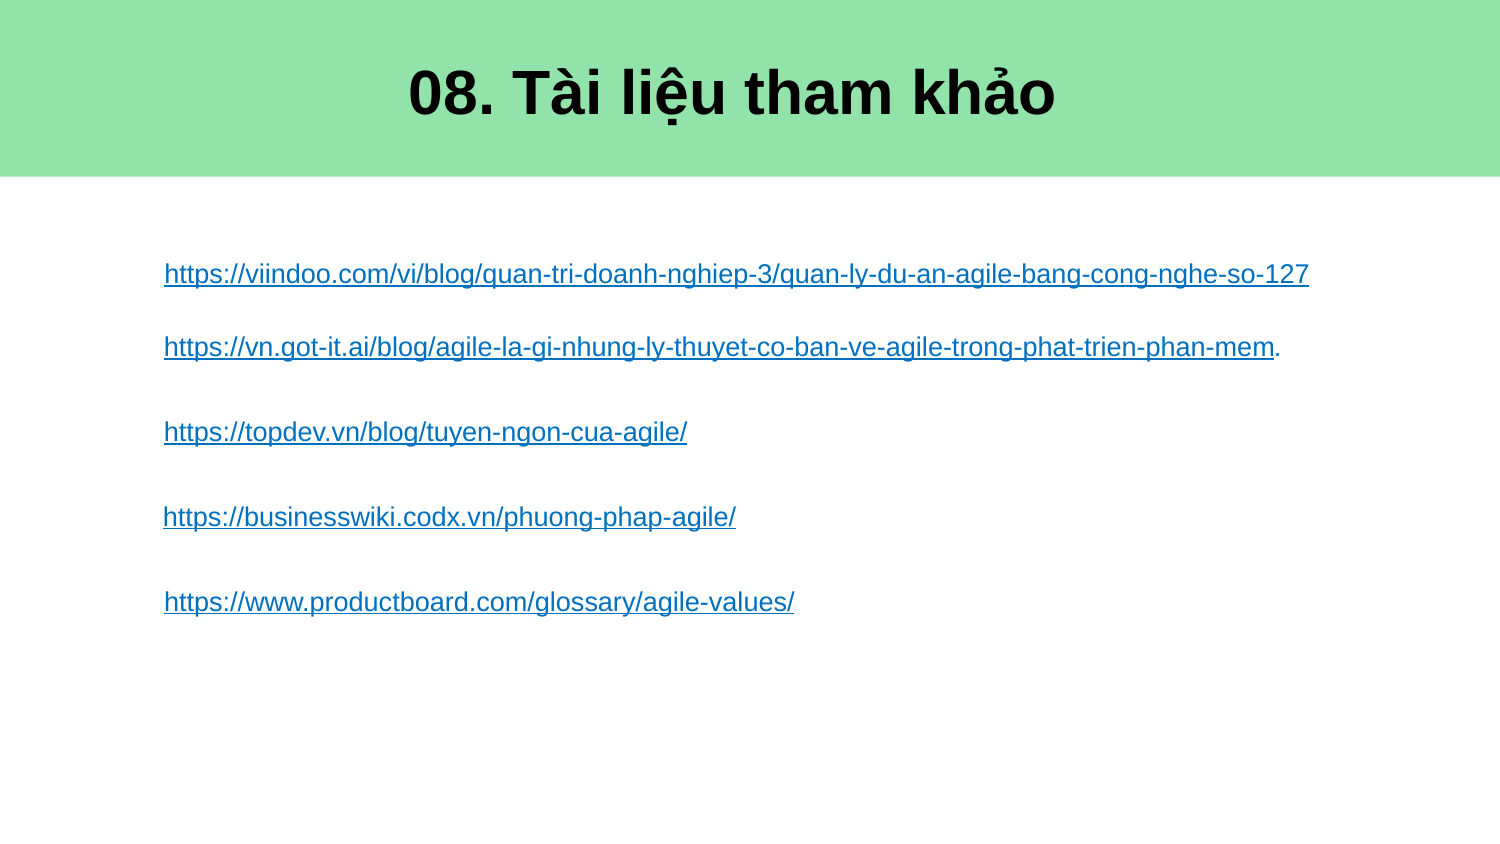

08. Tài liệu tham khảo
https://viindoo.com/vi/blog/quan-tri-doanh-nghiep-3/quan-ly-du-an-agile-bang-cong-nghe-so-127
https://vn.got-it.ai/blog/agile-la-gi-nhung-ly-thuyet-co-ban-ve-agile-trong-phat-trien-phan-mem.
https://topdev.vn/blog/tuyen-ngon-cua-agile/
https://businesswiki.codx.vn/phuong-phap-agile/
https://www.productboard.com/glossary/agile-values/